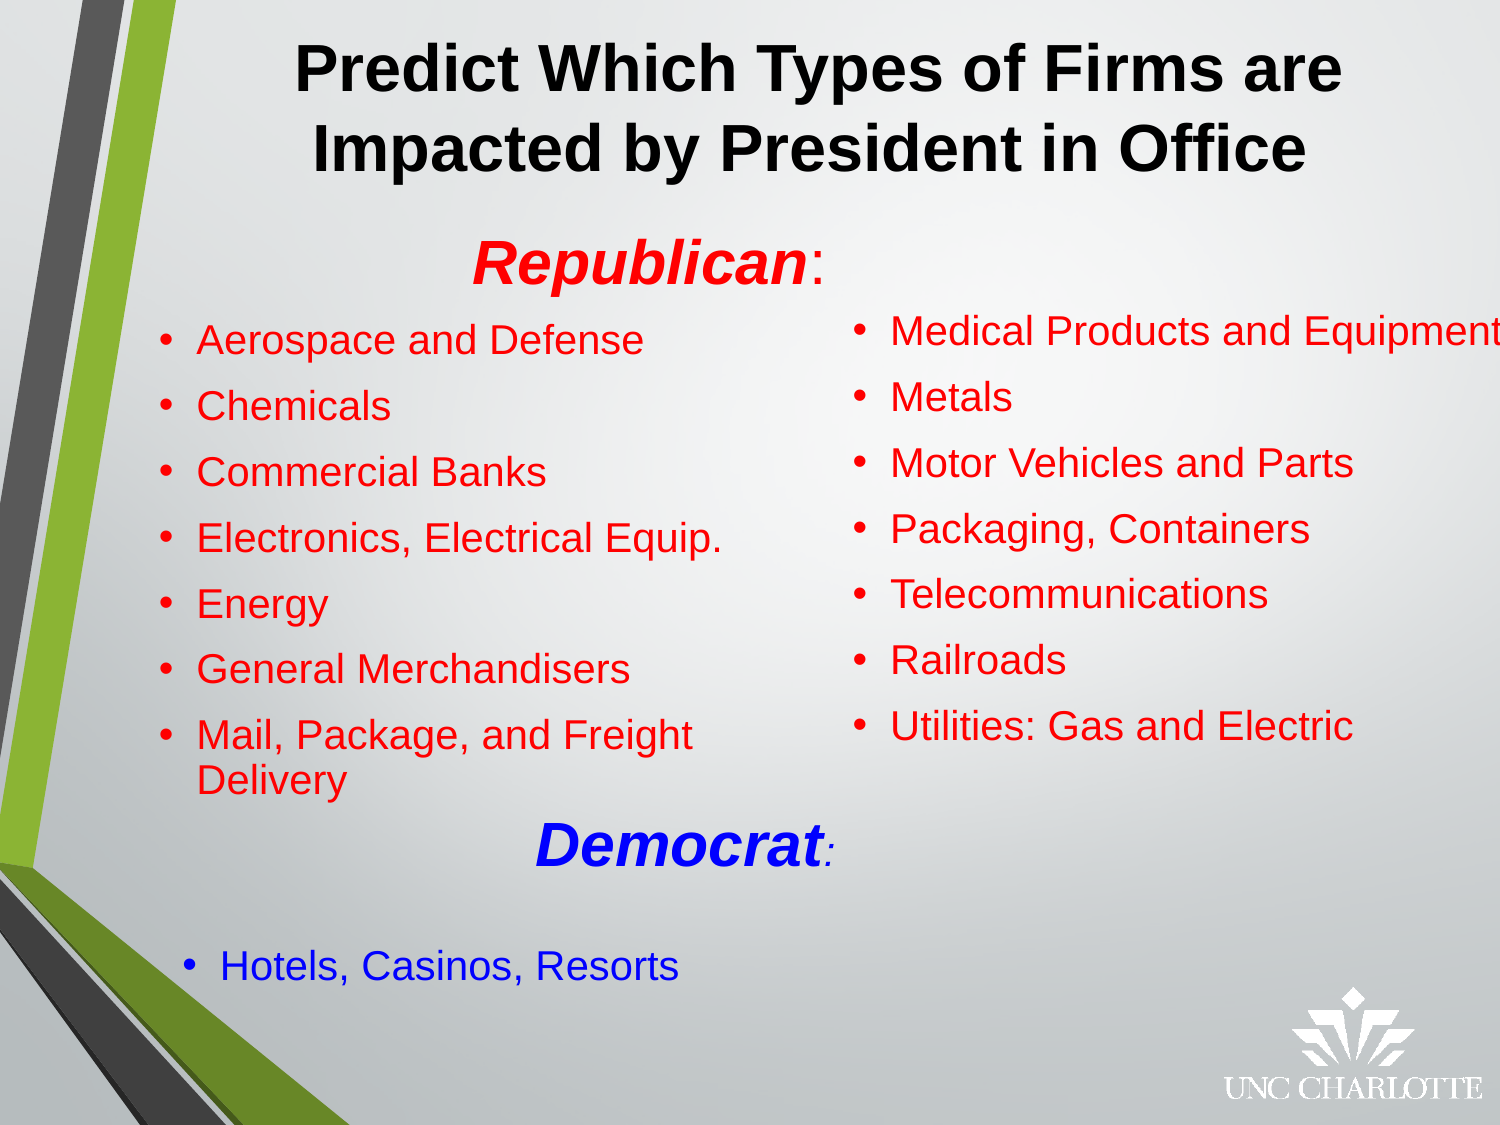

# Predict Which Types of Firms are Impacted by President in Office
Republican:
Aerospace and Defense
Chemicals
Commercial Banks
Electronics, Electrical Equip.
Energy
General Merchandisers
Mail, Package, and Freight Delivery
Medical Products and Equipment
Metals
Motor Vehicles and Parts
Packaging, Containers
Telecommunications
Railroads
Utilities: Gas and Electric
Democrat:

Hotels, Casinos, Resorts